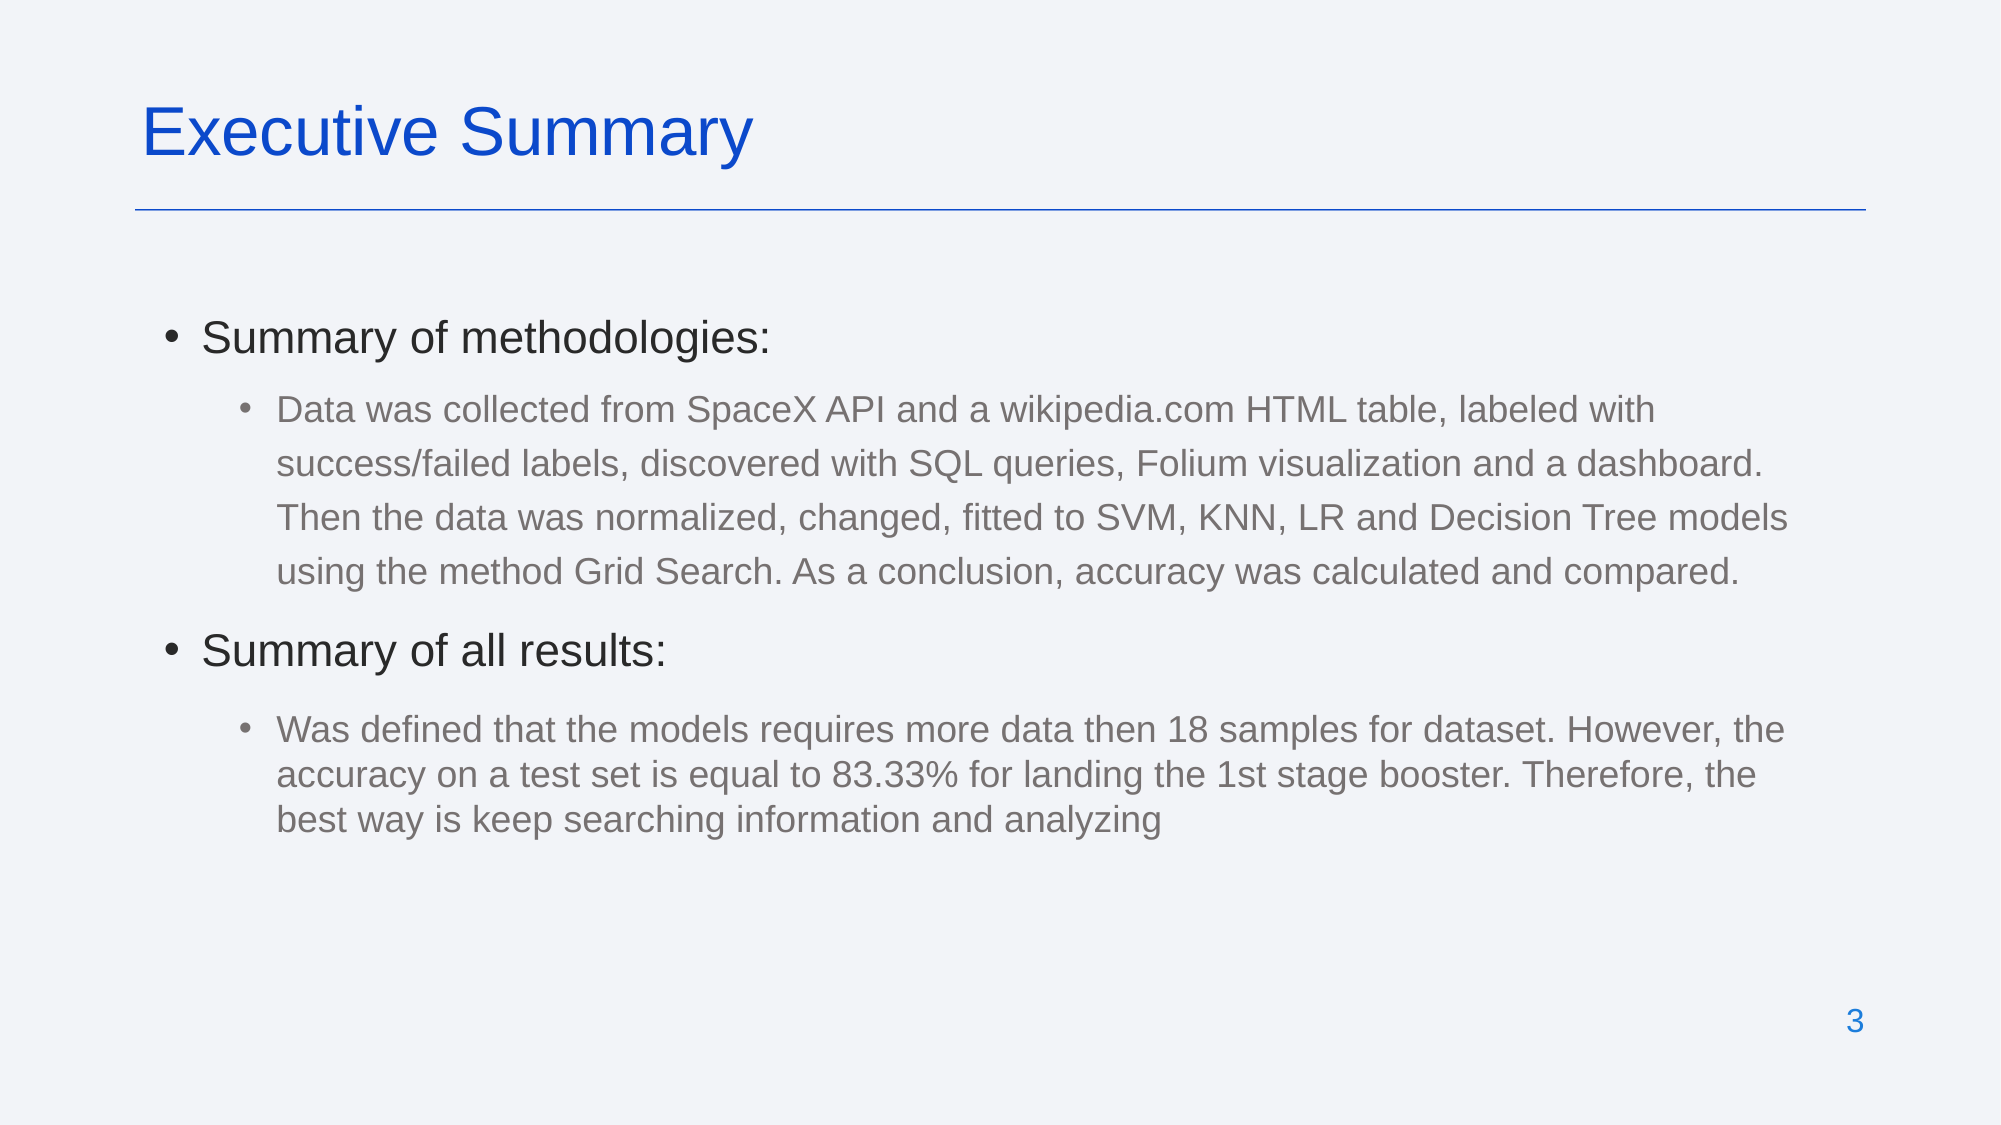

Executive Summary
Summary of methodologies:
Data was collected from SpaceX API and a wikipedia.com HTML table, labeled with success/failed labels, discovered with SQL queries, Folium visualization and a dashboard. Then the data was normalized, changed, fitted to SVM, KNN, LR and Decision Tree models using the method Grid Search. As a conclusion, accuracy was calculated and compared.
Summary of all results:
Was defined that the models requires more data then 18 samples for dataset. However, the accuracy on a test set is equal to 83.33% for landing the 1st stage booster. Therefore, the best way is keep searching information and analyzing
3